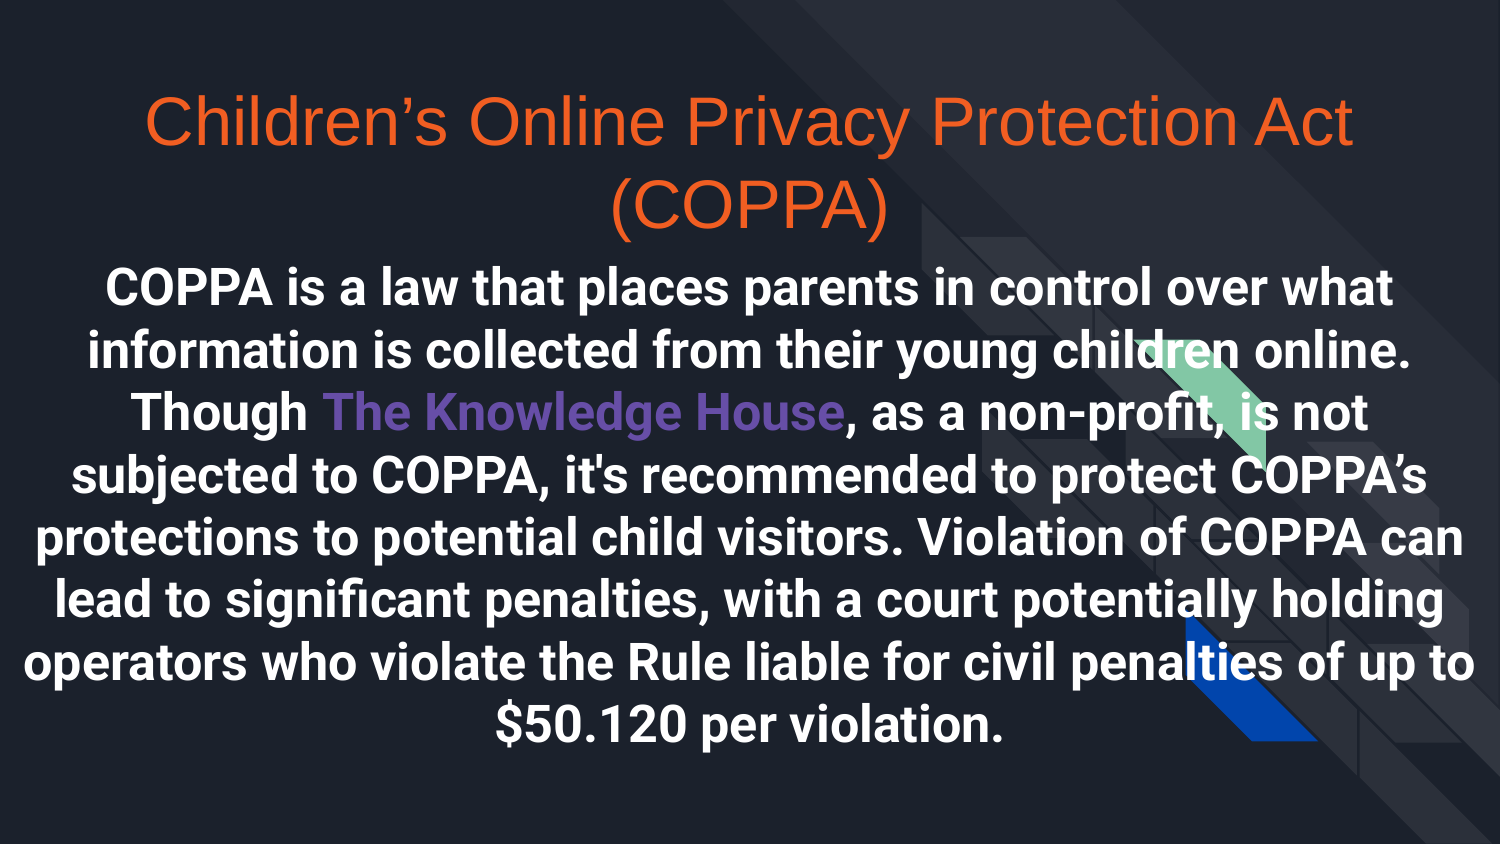

# Children’s Online Privacy Protection Act (COPPA)

COPPA is a law that places parents in control over what information is collected from their young children online. Though The Knowledge House, as a non-profit, is not subjected to COPPA, it's recommended to protect COPPA’s protections to potential child visitors. Violation of COPPA can lead to significant penalties, with a court potentially holding operators who violate the Rule liable for civil penalties of up to $50.120 per violation.